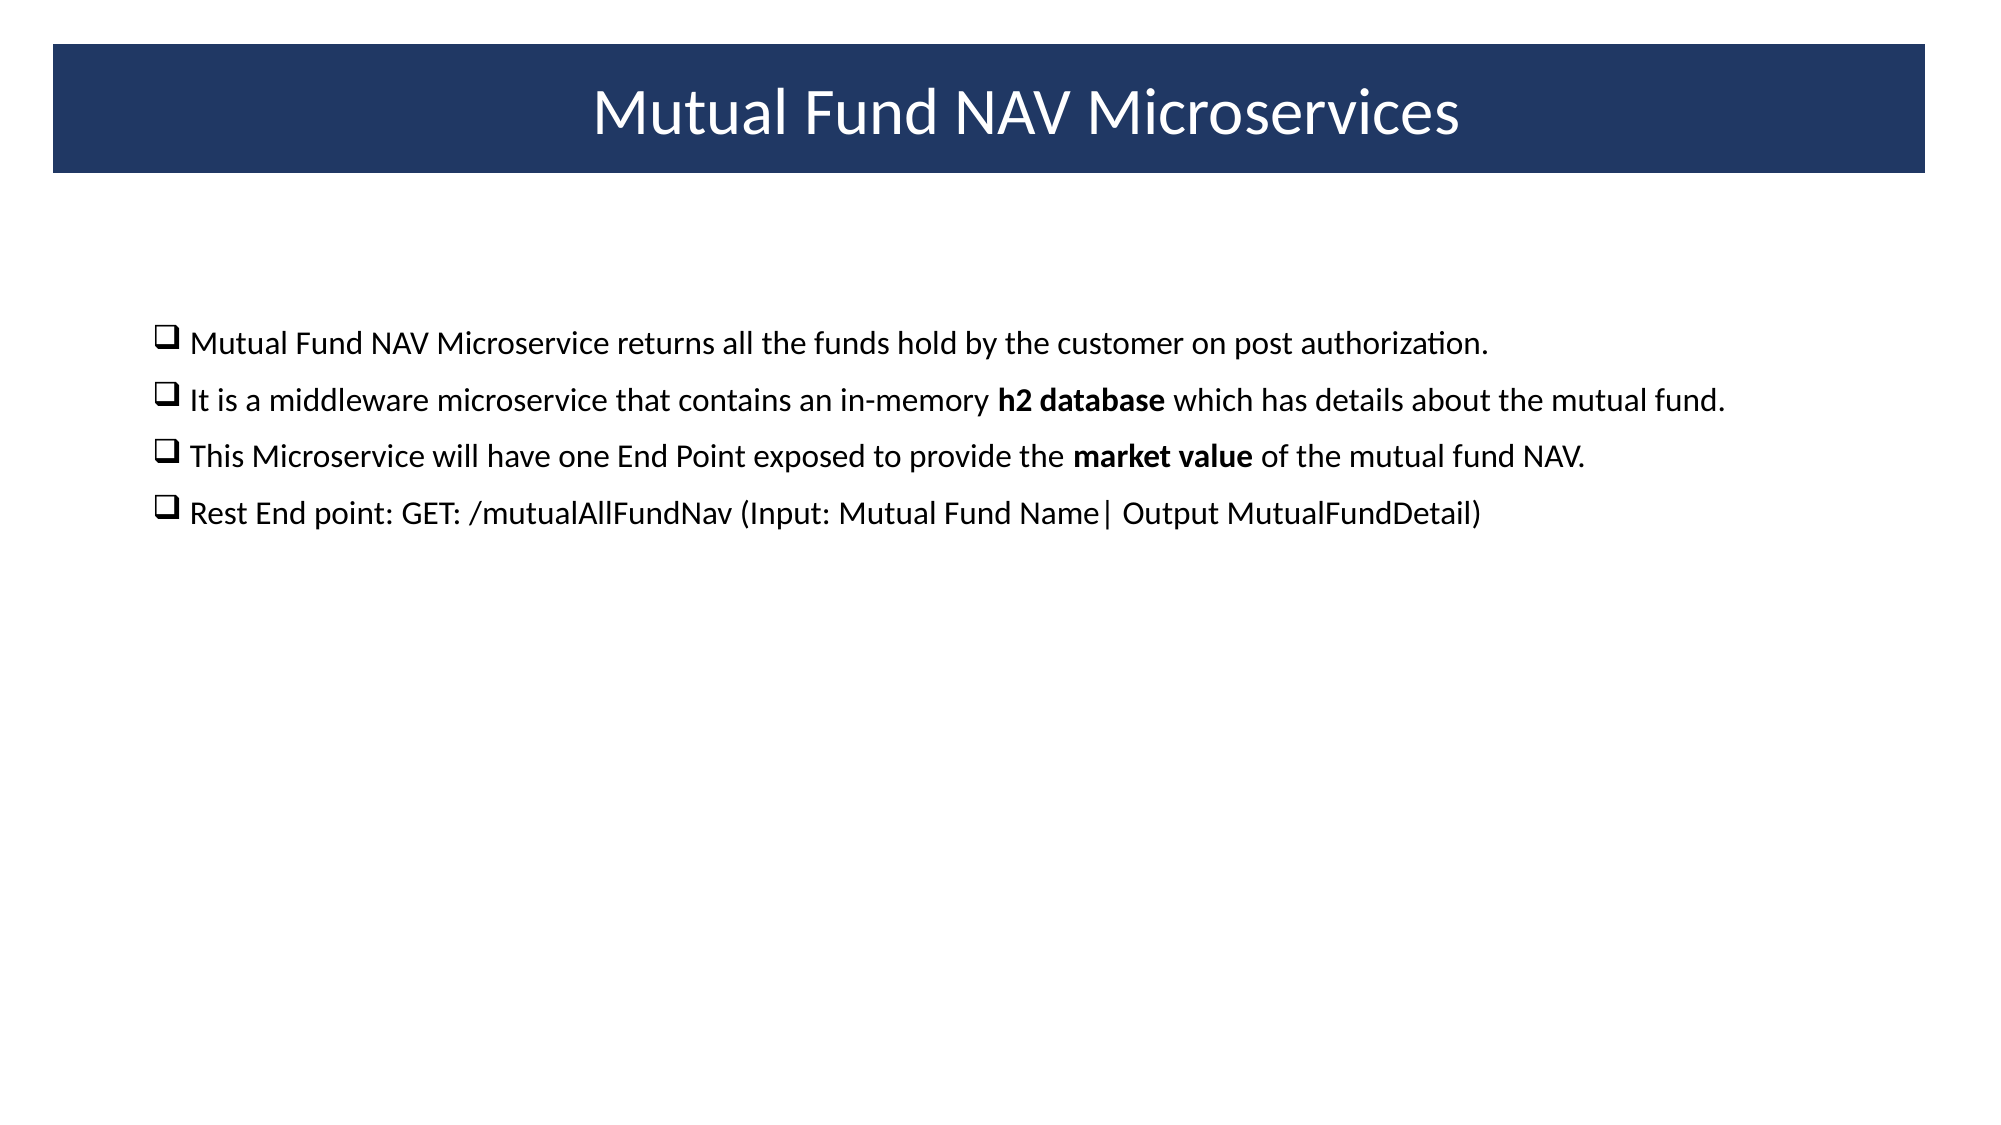

Mutual Fund NAV Microservices
Mutual Fund NAV Microservice returns all the funds hold by the customer on post authorization.
It is a middleware microservice that contains an in-memory h2 database which has details about the mutual fund.
This Microservice will have one End Point exposed to provide the market value of the mutual fund NAV.
Rest End point: GET: /mutualAllFundNav (Input: Mutual Fund Name| Output MutualFundDetail)